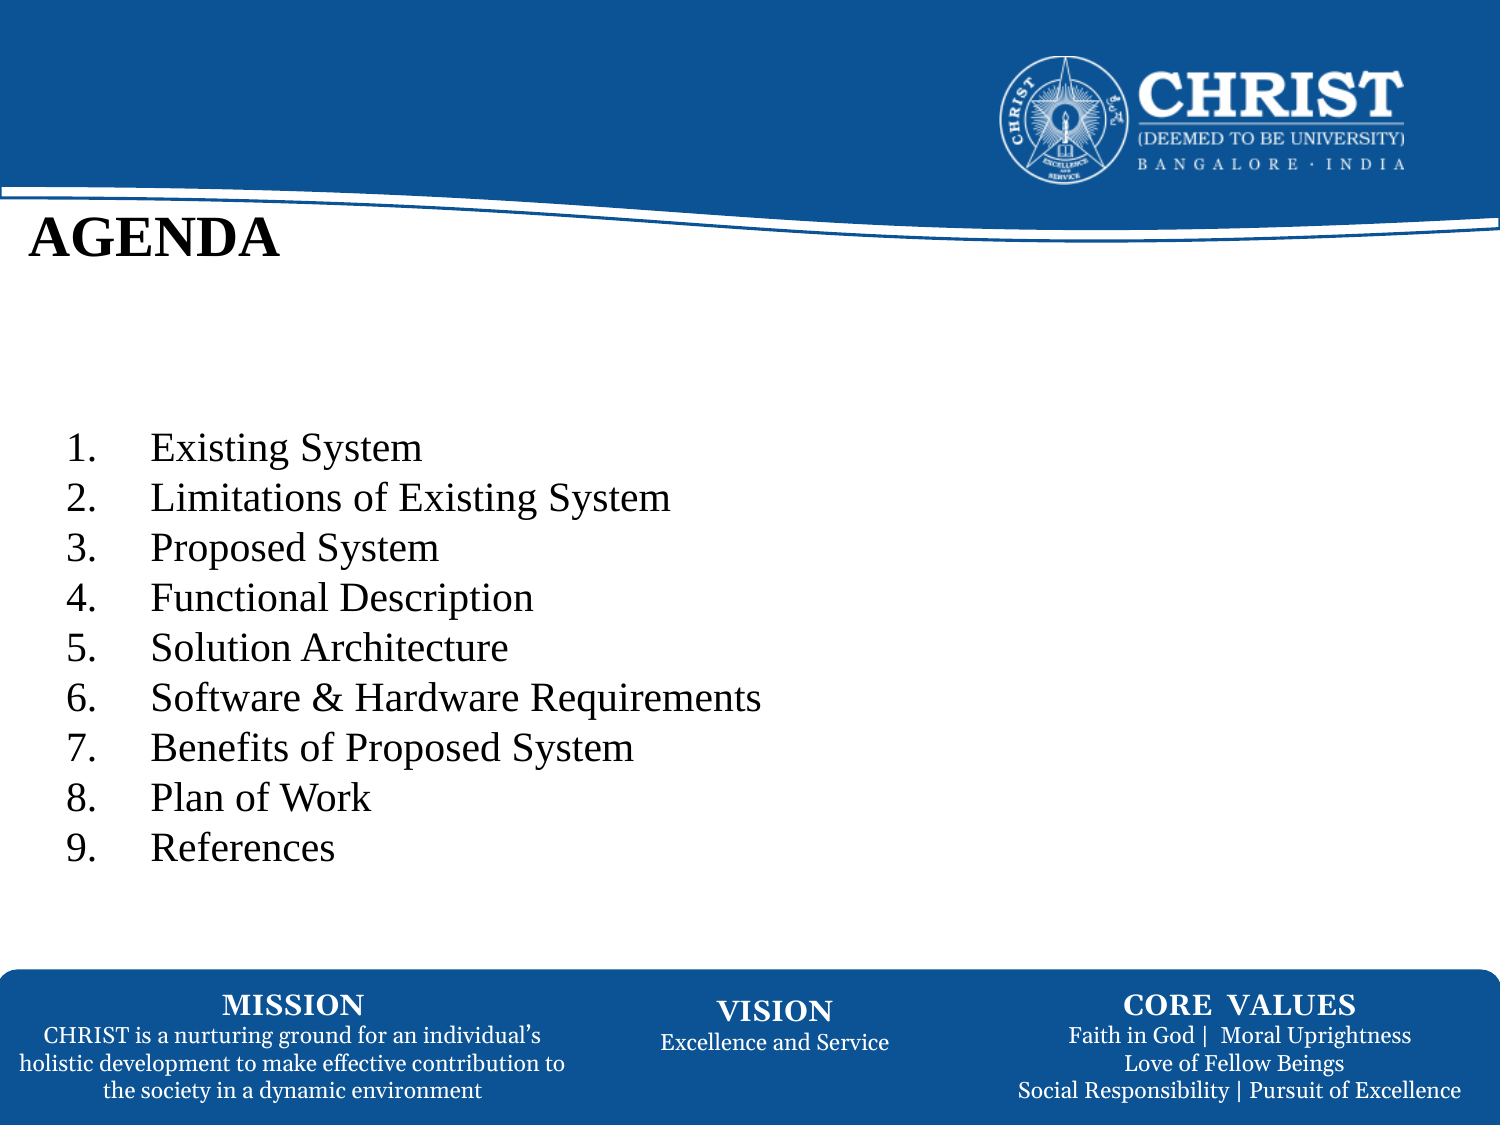

# AGENDA

Existing System
Limitations of Existing System
Proposed System
Functional Description
Solution Architecture
Software & Hardware Requirements
Benefits of Proposed System
Plan of Work
References